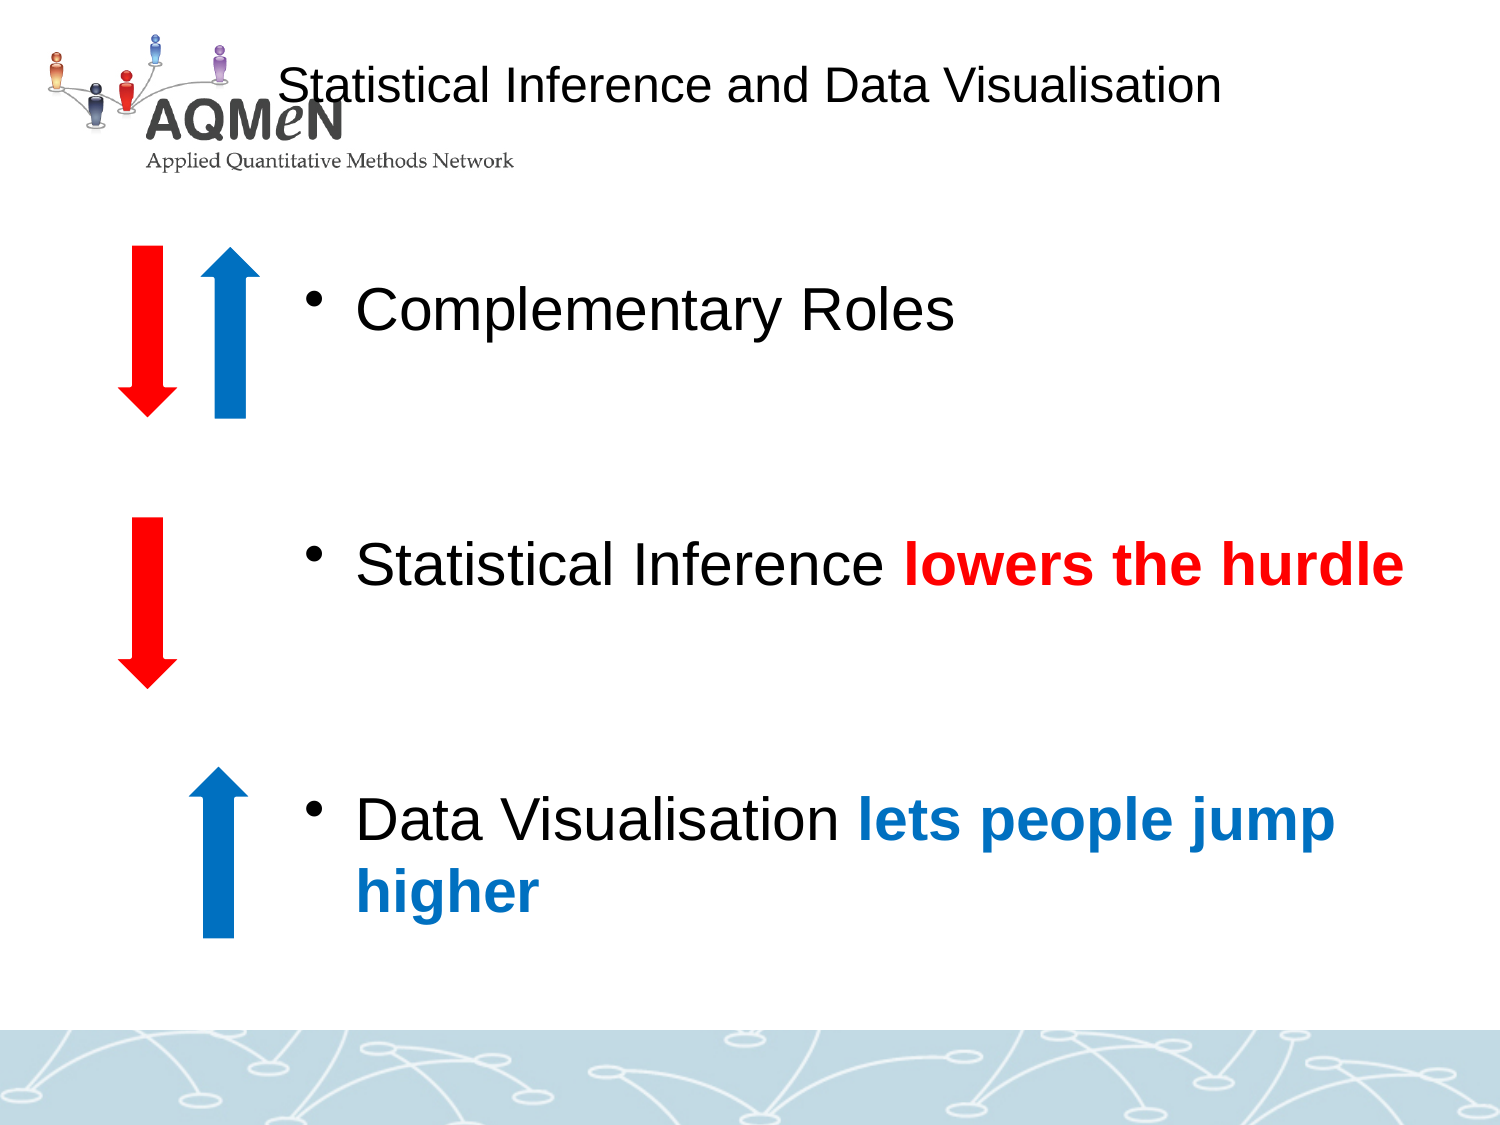

# Statistical Inference and Data Visualisation

Complementary Roles

Statistical Inference lowers the hurdle

Data Visualisation lets people jump higher